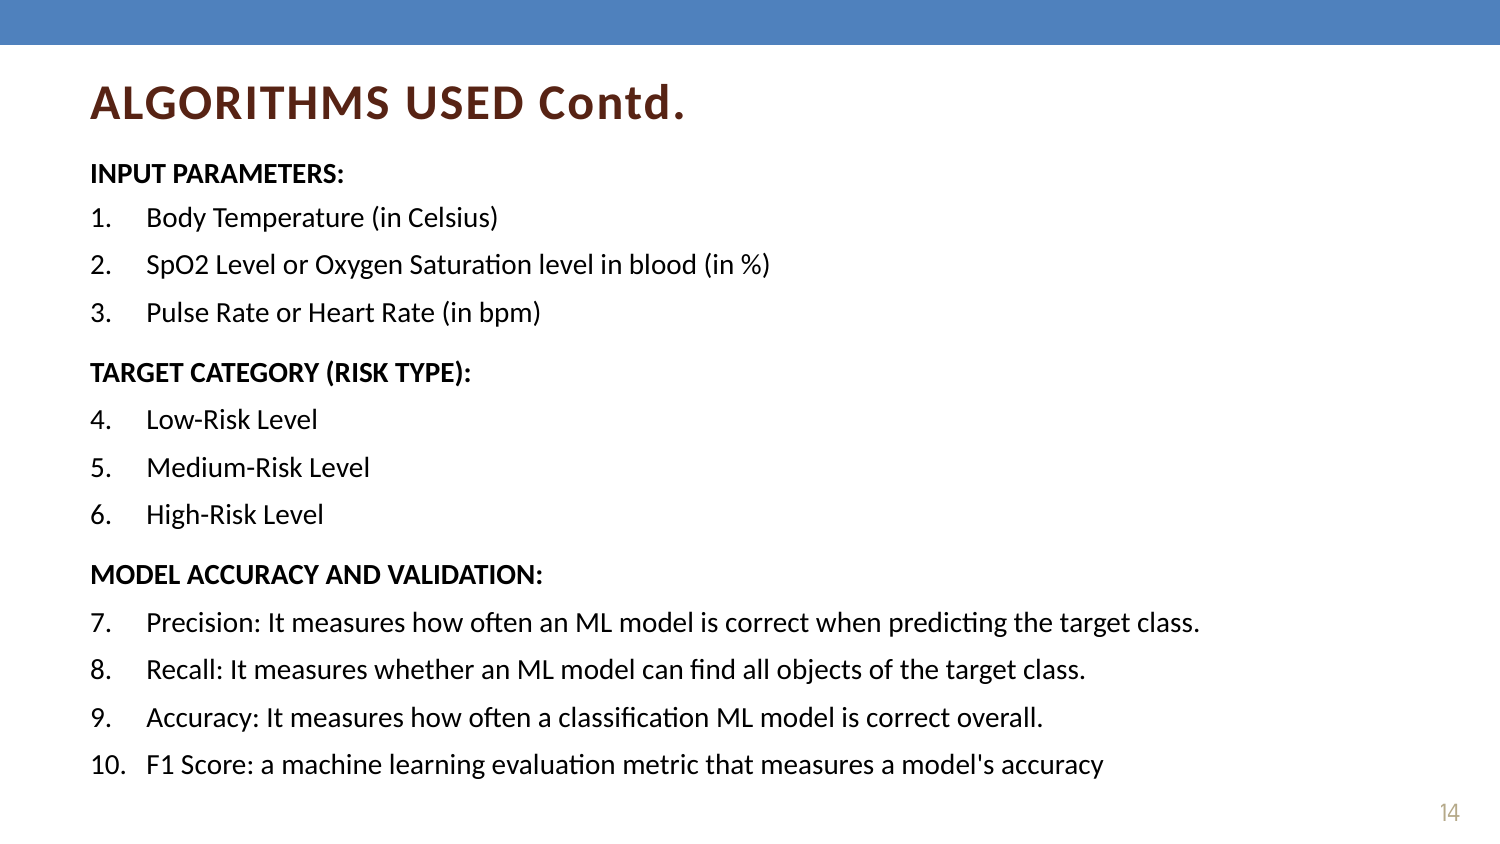

ALGORITHMS USED Contd.
INPUT PARAMETERS:
Body Temperature (in Celsius)
SpO2 Level or Oxygen Saturation level in blood (in %)
Pulse Rate or Heart Rate (in bpm)
TARGET CATEGORY (RISK TYPE):
Low-Risk Level
Medium-Risk Level
High-Risk Level
MODEL ACCURACY AND VALIDATION:
Precision: It measures how often an ML model is correct when predicting the target class.
Recall: It measures whether an ML model can find all objects of the target class.
Accuracy: It measures how often a classification ML model is correct overall.
F1 Score: a machine learning evaluation metric that measures a model's accuracy
14